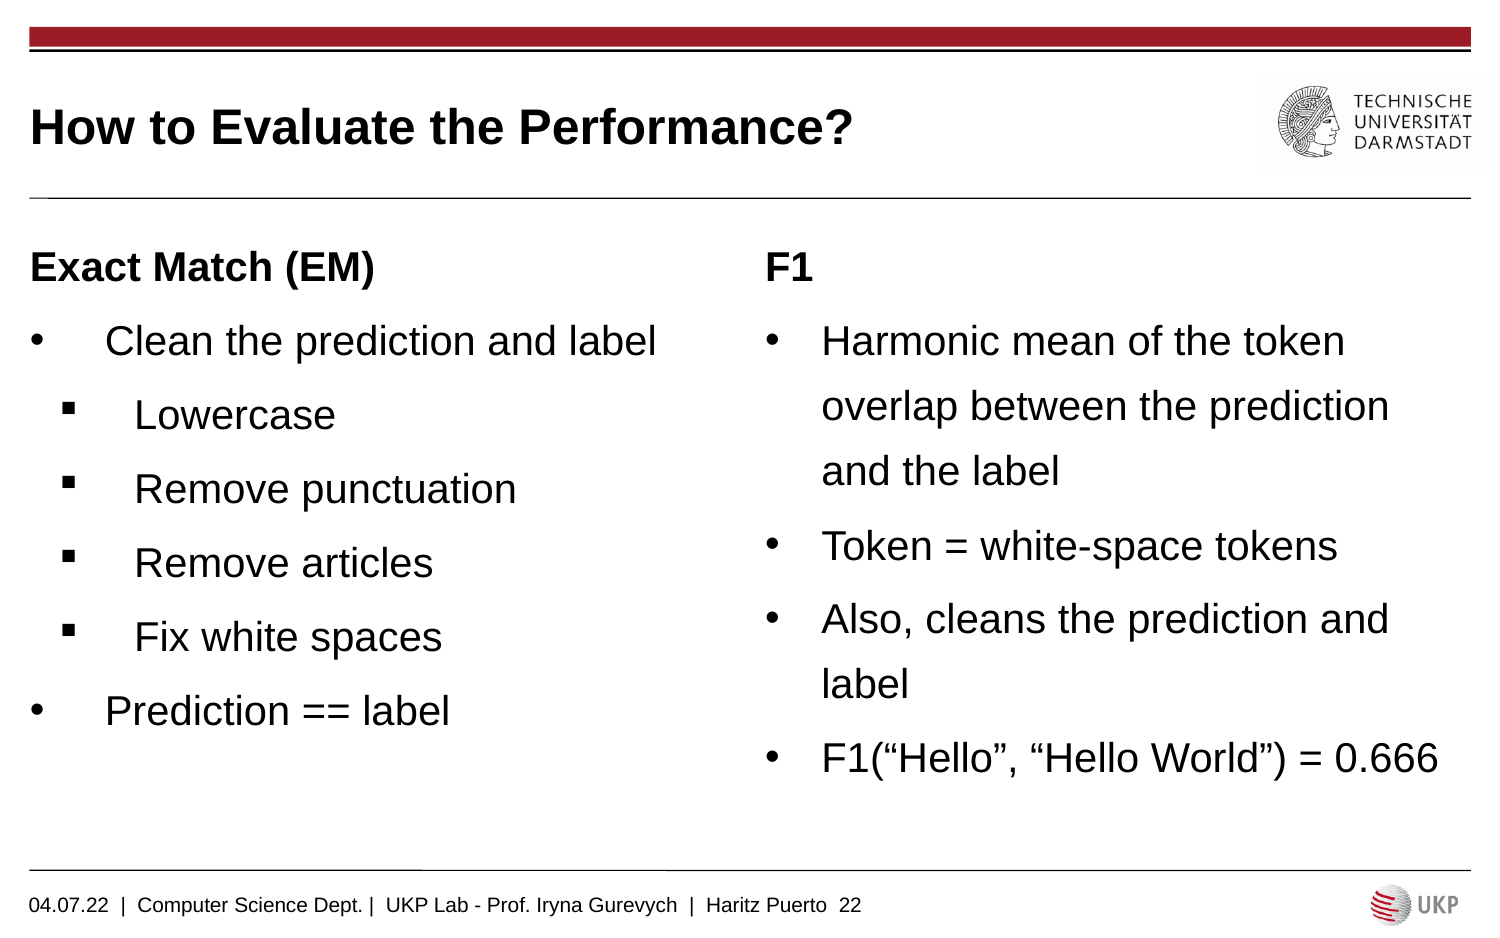

# How to Evaluate the Performance?
Exact Match (EM)
Clean the prediction and label
Lowercase
Remove punctuation
Remove articles
Fix white spaces
Prediction == label
F1
Harmonic mean of the token overlap between the prediction and the label
Token = white-space tokens
Also, cleans the prediction and label
F1(“Hello”, “Hello World”) = 0.666